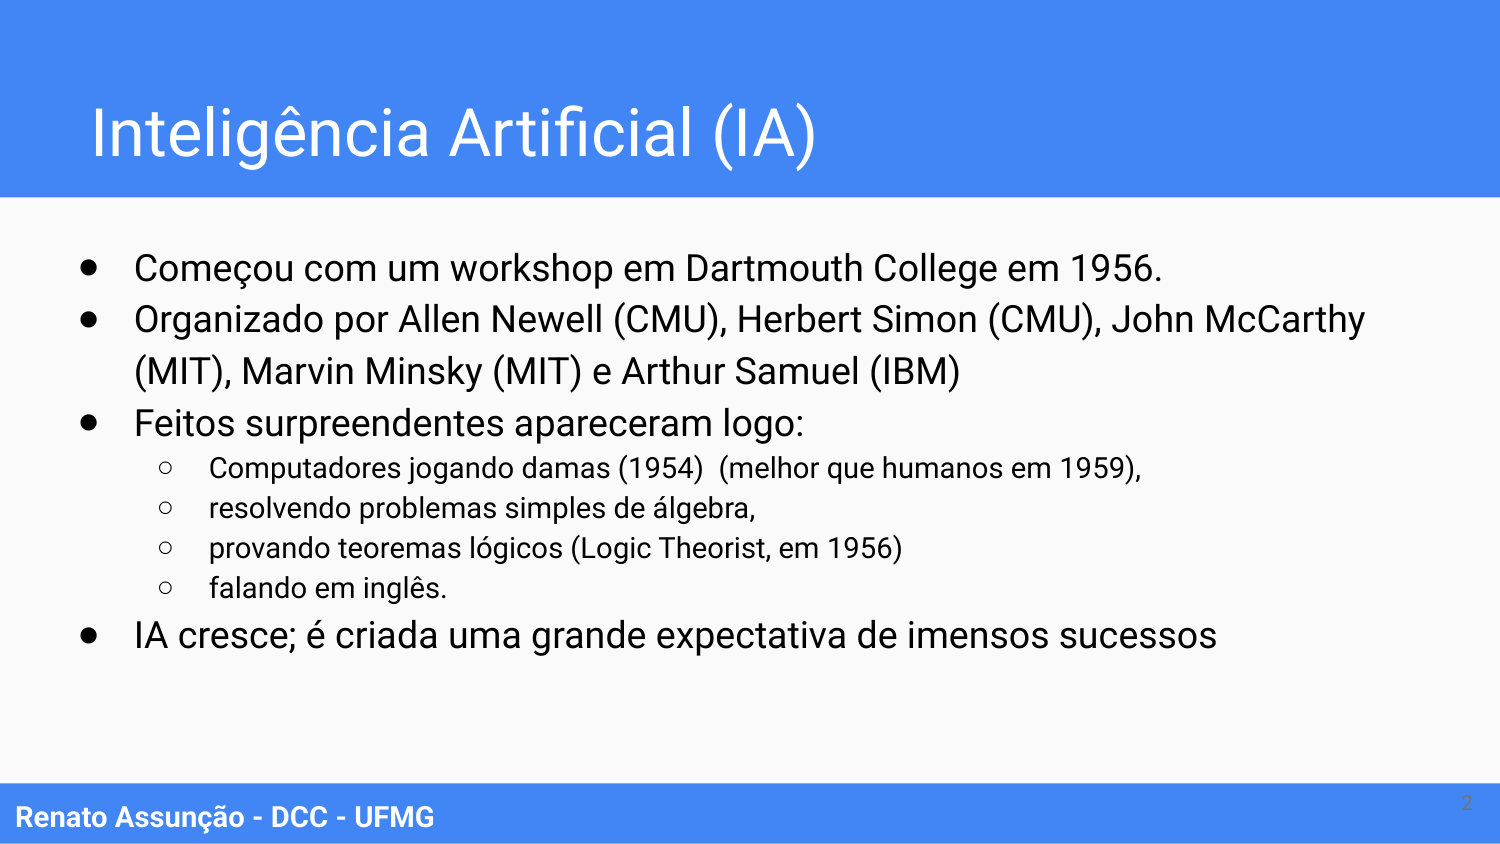

# Inteligência Artificial (IA)
Começou com um workshop em Dartmouth College em 1956.
Organizado por Allen Newell (CMU), Herbert Simon (CMU), John McCarthy (MIT), Marvin Minsky (MIT) e Arthur Samuel (IBM)
Feitos surpreendentes apareceram logo:
Computadores jogando damas (1954)  (melhor que humanos em 1959),
resolvendo problemas simples de álgebra,
provando teoremas lógicos (Logic Theorist, em 1956)
falando em inglês.
IA cresce; é criada uma grande expectativa de imensos sucessos

2